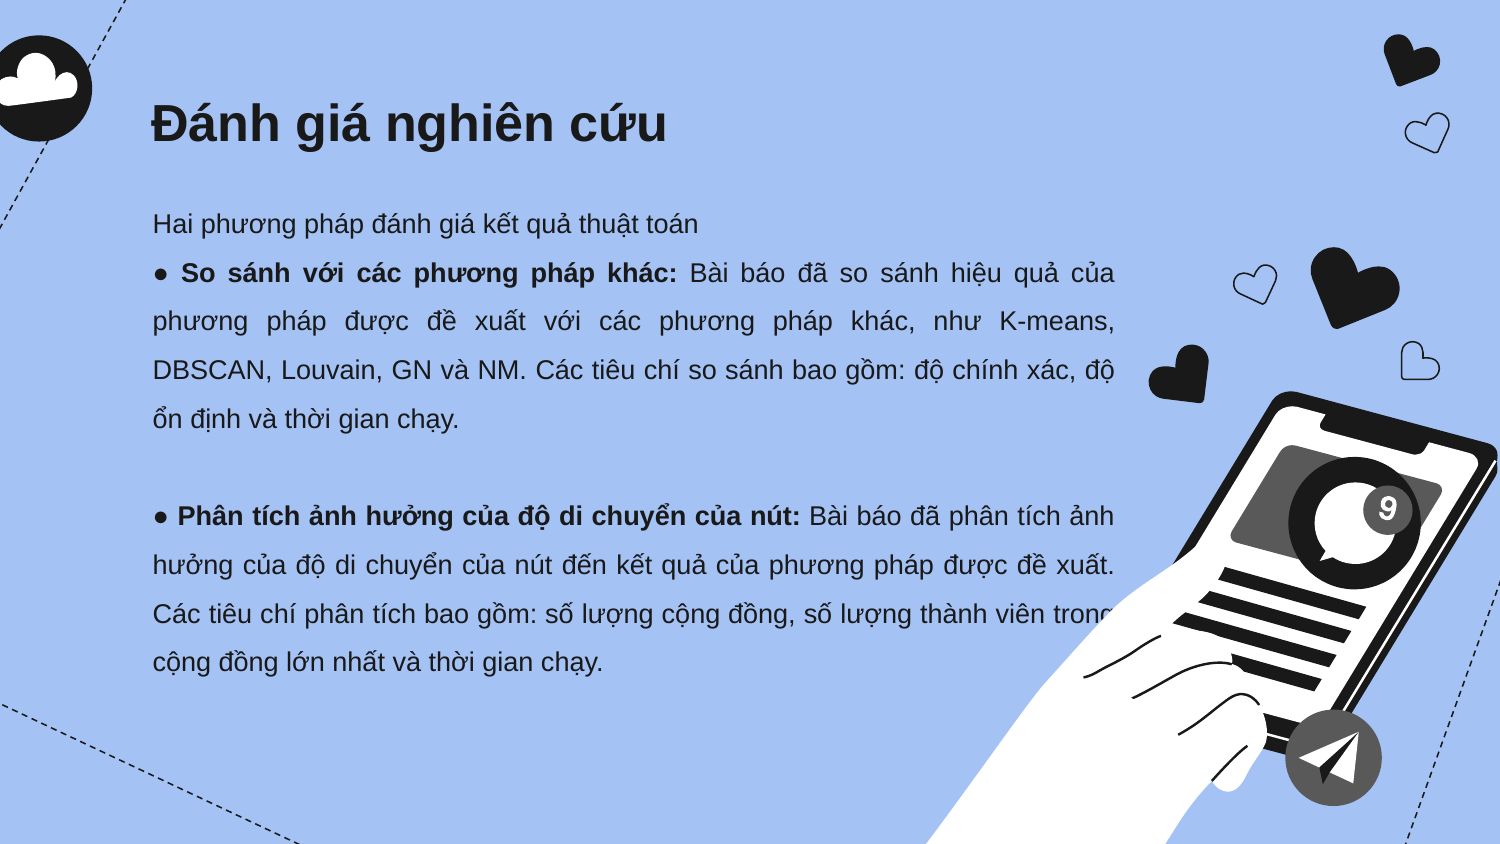

Đánh giá nghiên cứu
Hai phương pháp đánh giá kết quả thuật toán
● So sánh với các phương pháp khác: Bài báo đã so sánh hiệu quả của phương pháp được đề xuất với các phương pháp khác, như K-means, DBSCAN, Louvain, GN và NM. Các tiêu chí so sánh bao gồm: độ chính xác, độ ổn định và thời gian chạy.

● Phân tích ảnh hưởng của độ di chuyển của nút: Bài báo đã phân tích ảnh hưởng của độ di chuyển của nút đến kết quả của phương pháp được đề xuất. Các tiêu chí phân tích bao gồm: số lượng cộng đồng, số lượng thành viên trong cộng đồng lớn nhất và thời gian chạy.